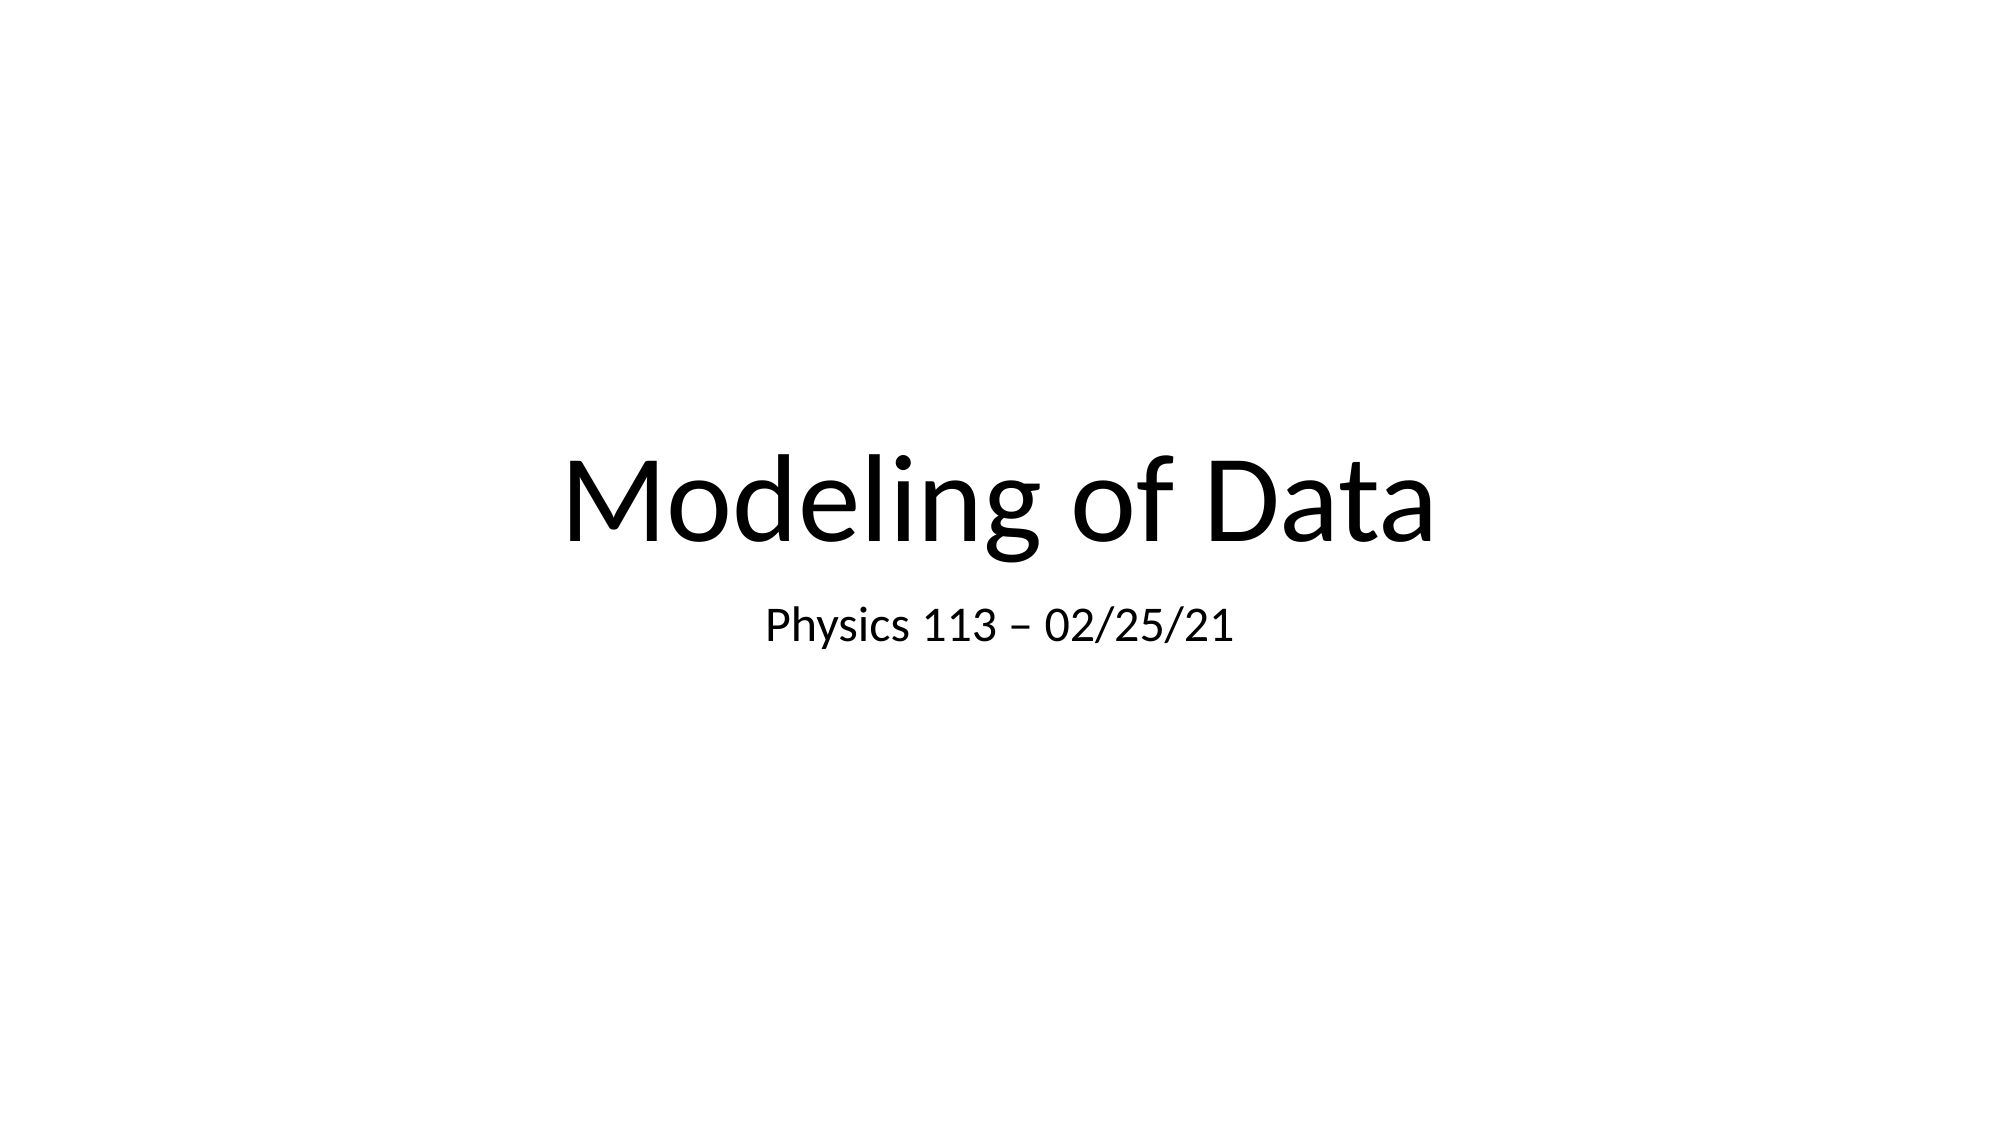

# Modeling of Data
Physics 113 – 02/25/21